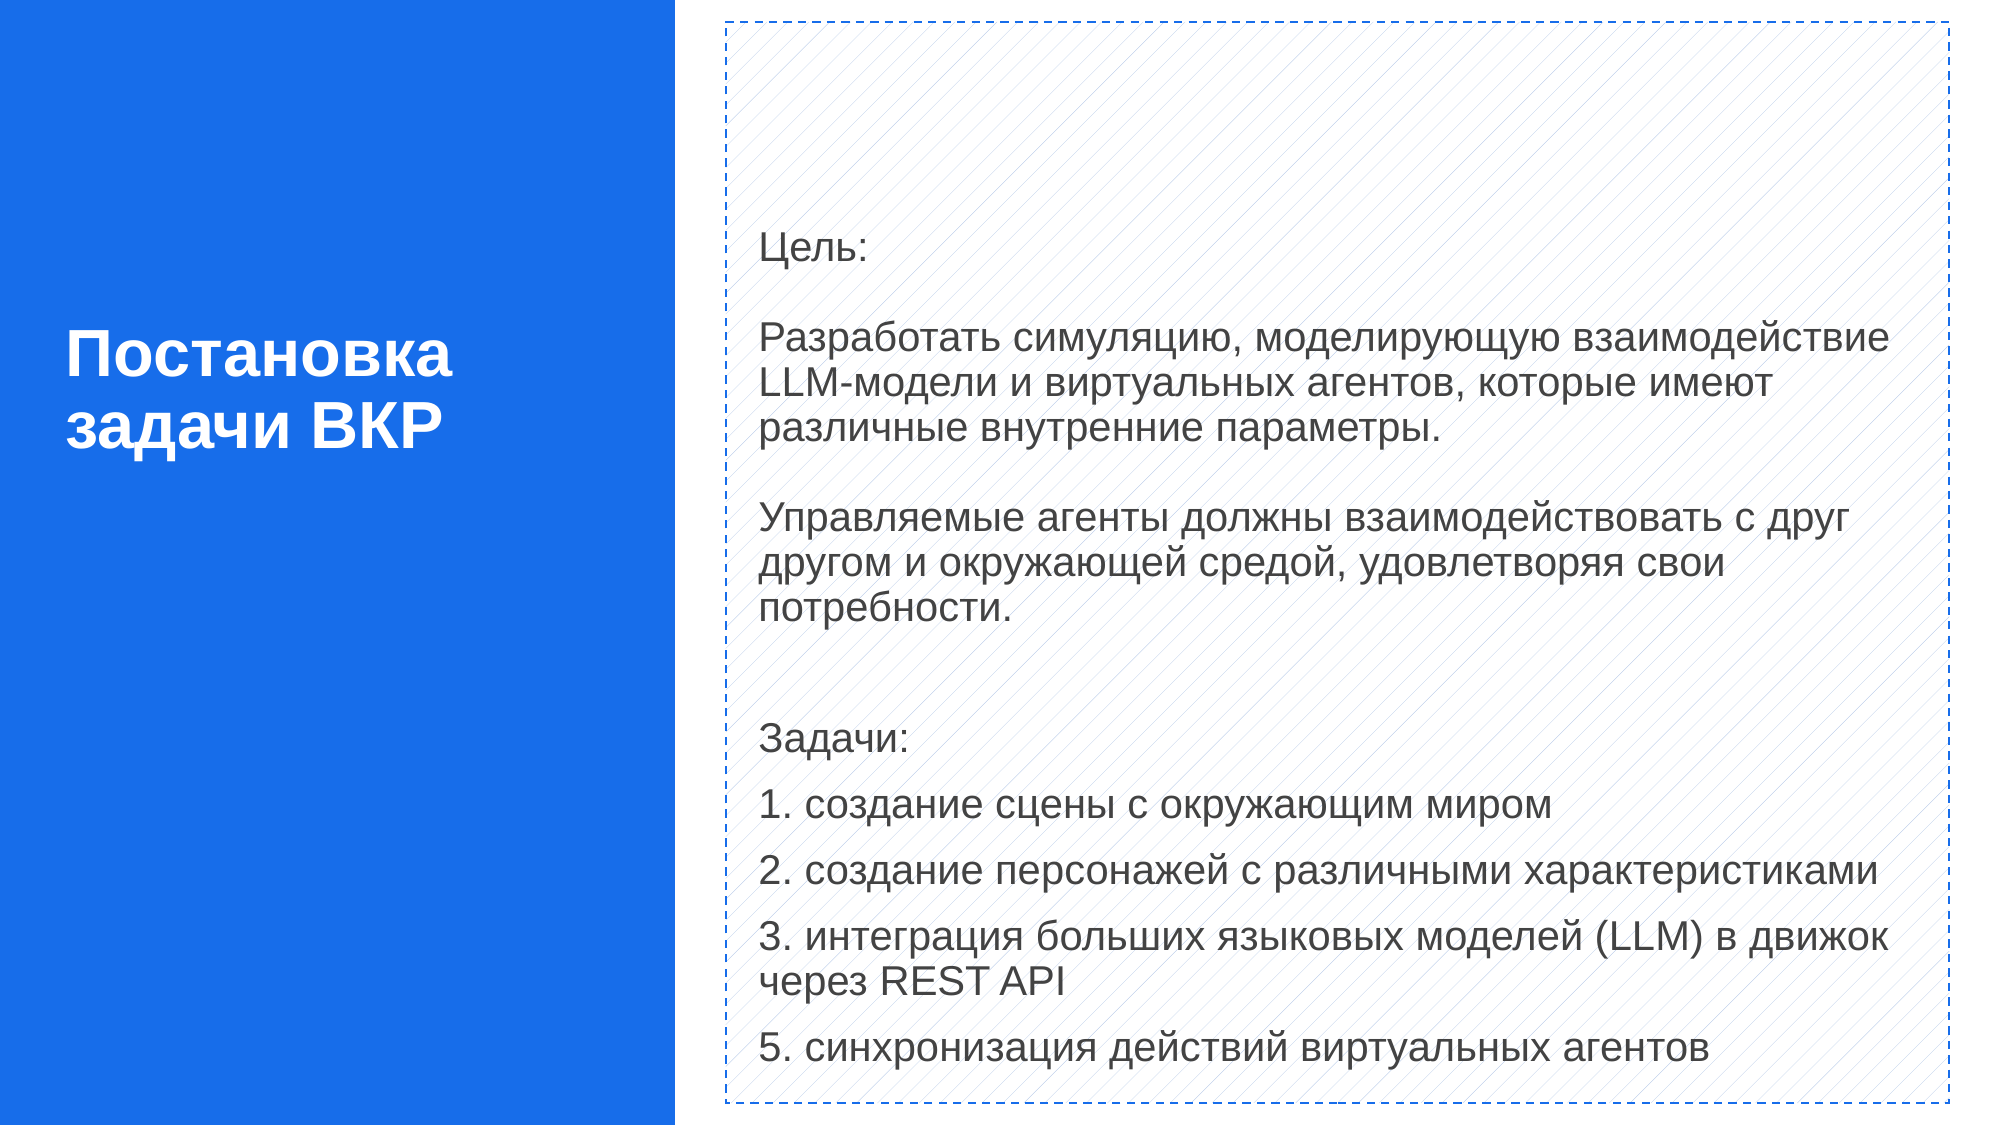

# Постановка задачи ВКР
Цель:
Разработать симуляцию, моделирующую взаимодействие LLM-модели и виртуальных агентов, которые имеют различные внутренние параметры.
Управляемые агенты должны взаимодействовать с друг другом и окружающей средой, удовлетворяя свои потребности.

Задачи:
1. создание сцены с окружающим миром
2. создание персонажей с различными характеристиками
3. интеграция больших языковых моделей (LLM) в движок через REST API
5. синхронизация действий виртуальных агентов